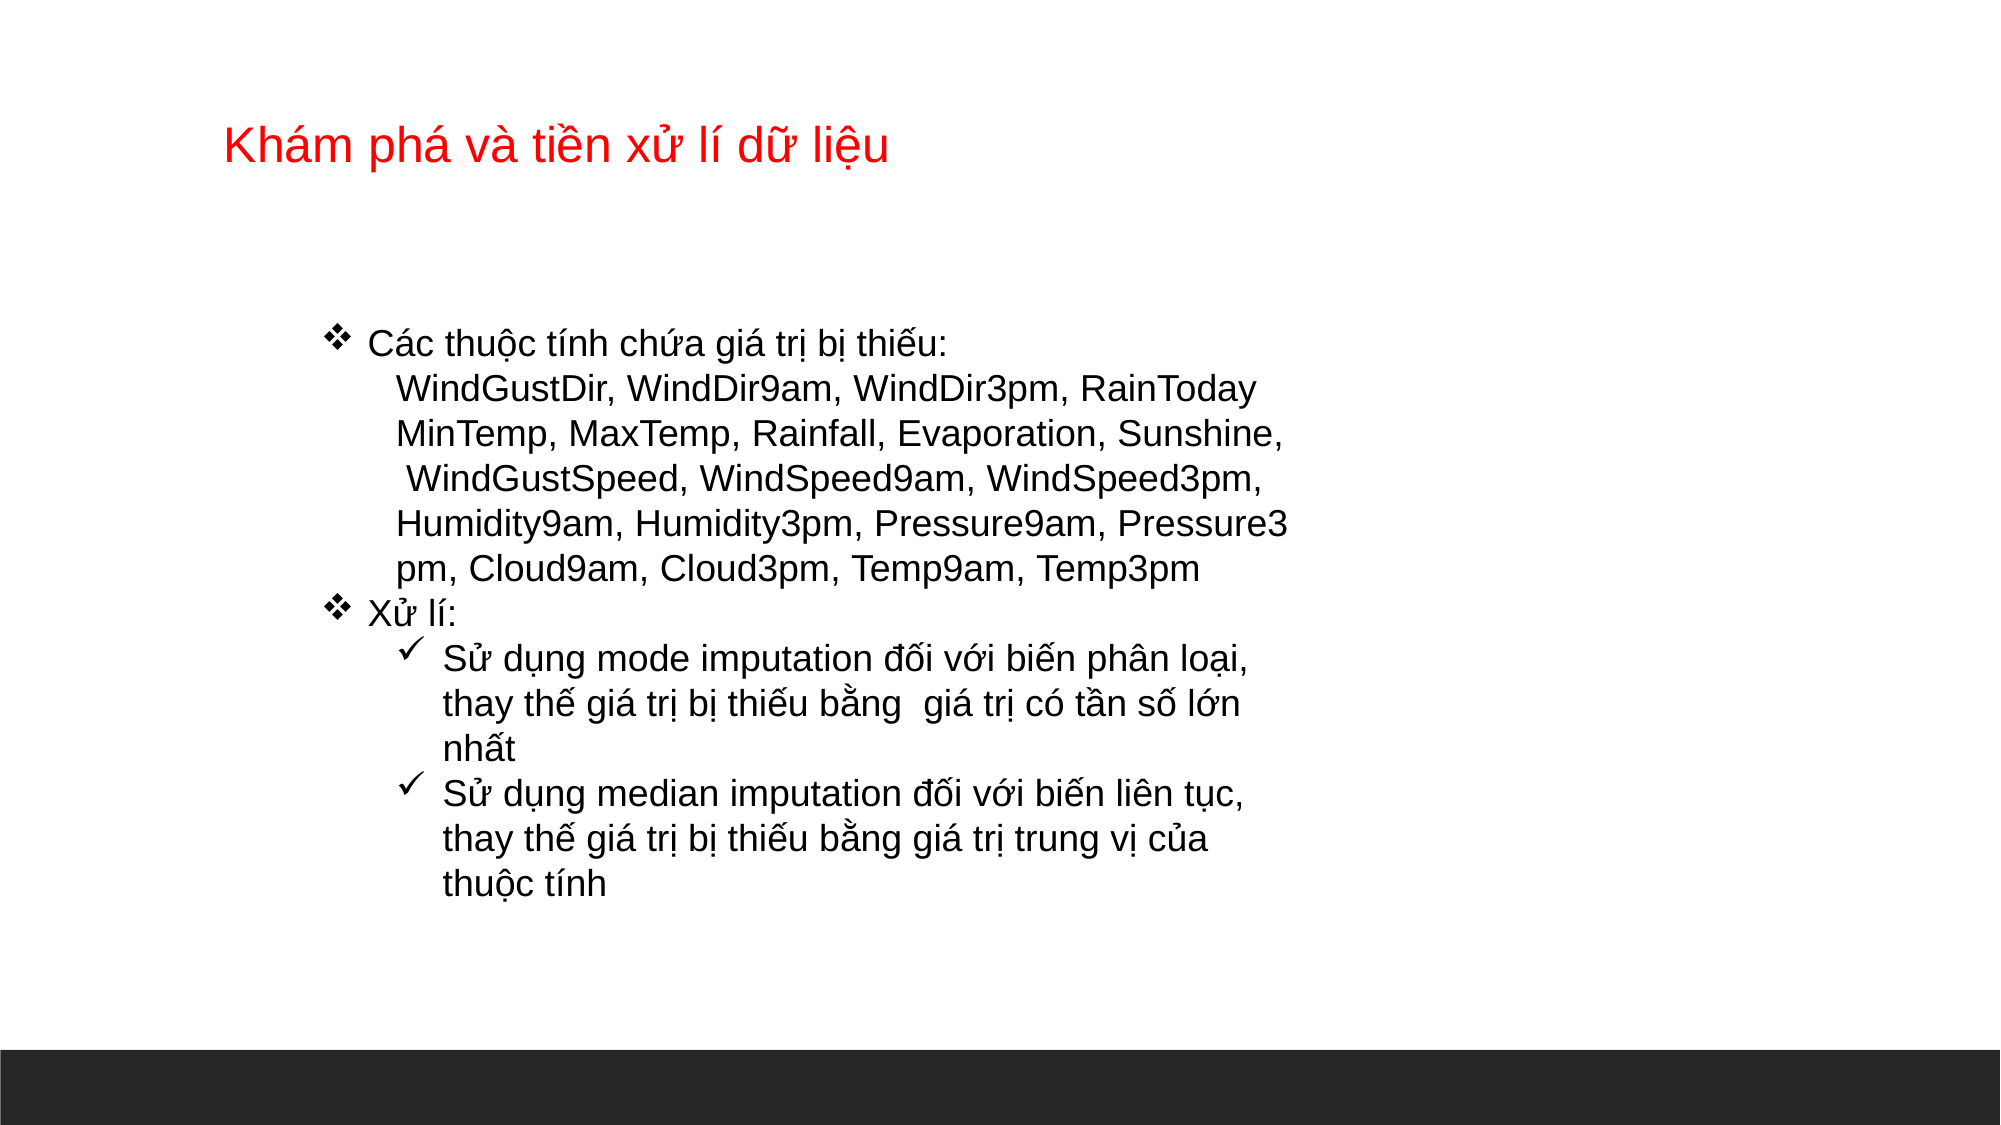

Khám phá và tiền xử lí dữ liệu
Các thuộc tính chứa giá trị bị thiếu:
WindGustDir, WindDir9am, WindDir3pm, RainToday
MinTemp, MaxTemp, Rainfall, Evaporation, Sunshine, WindGustSpeed, WindSpeed9am, WindSpeed3pm, Humidity9am, Humidity3pm, Pressure9am, Pressure3pm, Cloud9am, Cloud3pm, Temp9am, Temp3pm
Xử lí:
Sử dụng mode imputation đối với biến phân loại, thay thế giá trị bị thiếu bằng  giá trị có tần số lớn nhất
Sử dụng median imputation đối với biến liên tục, thay thế giá trị bị thiếu bằng giá trị trung vị của thuộc tính